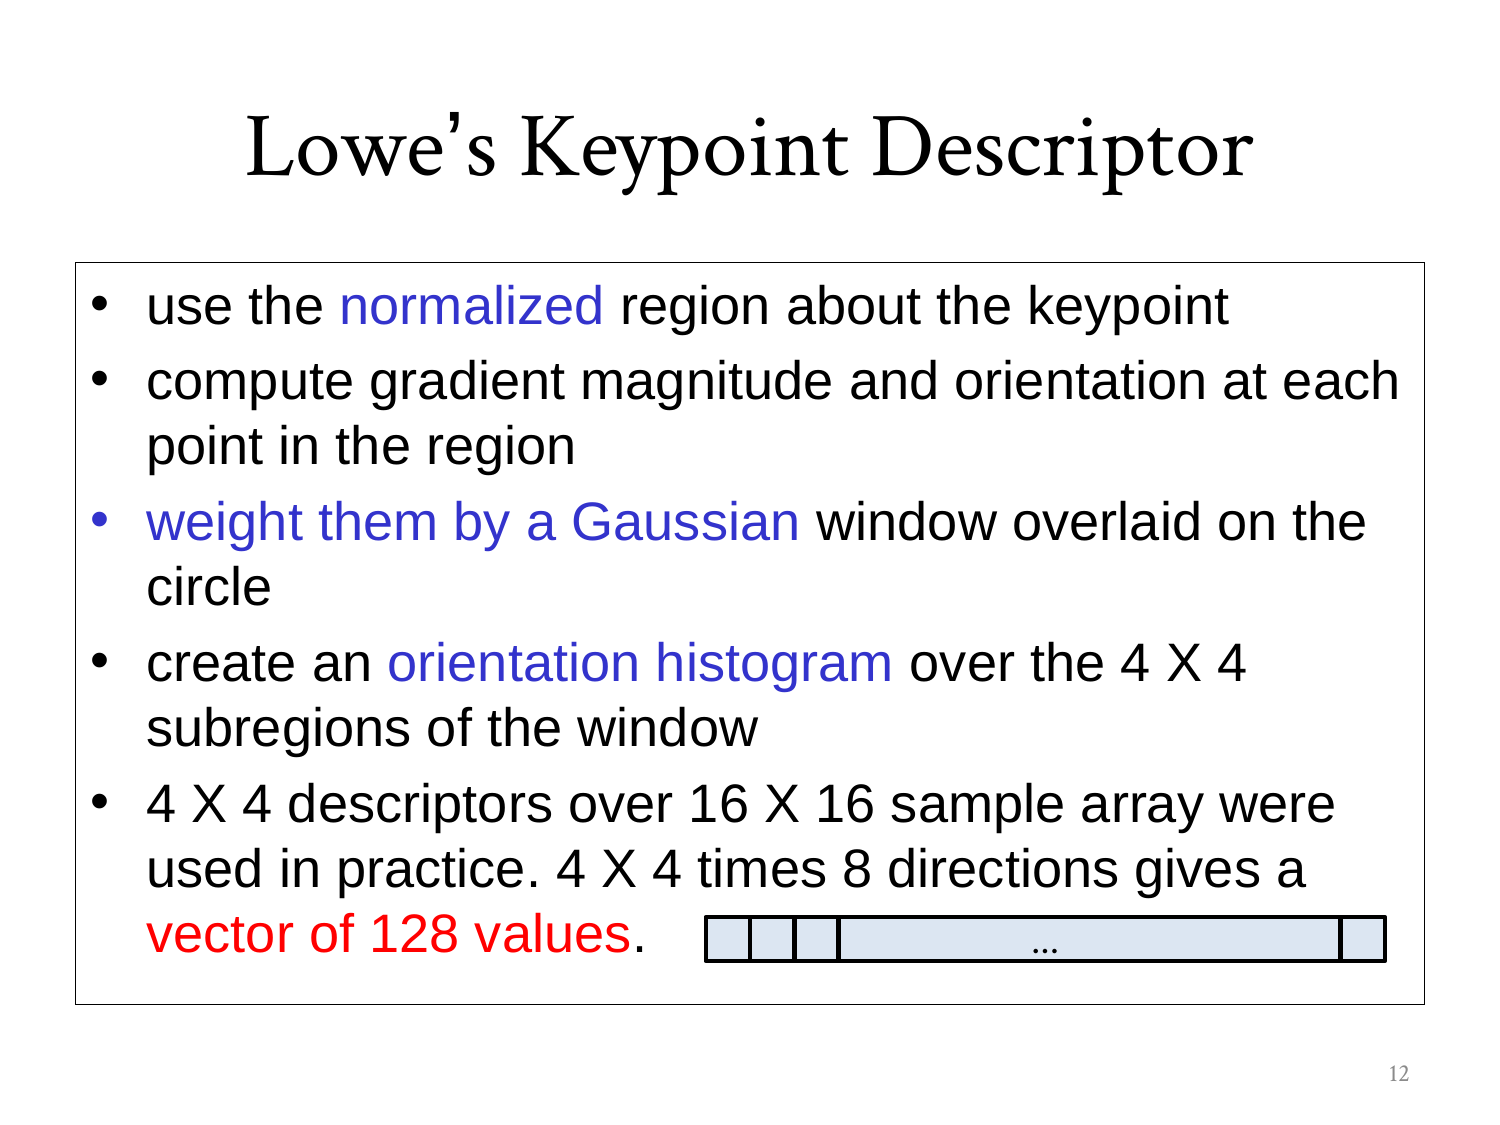

# Lowe’s Keypoint Descriptor
use the normalized region about the keypoint
compute gradient magnitude and orientation at each point in the region
weight them by a Gaussian window overlaid on the circle
create an orientation histogram over the 4 X 4 subregions of the window
4 X 4 descriptors over 16 X 16 sample array were used in practice. 4 X 4 times 8 directions gives a vector of 128 values.
...
12